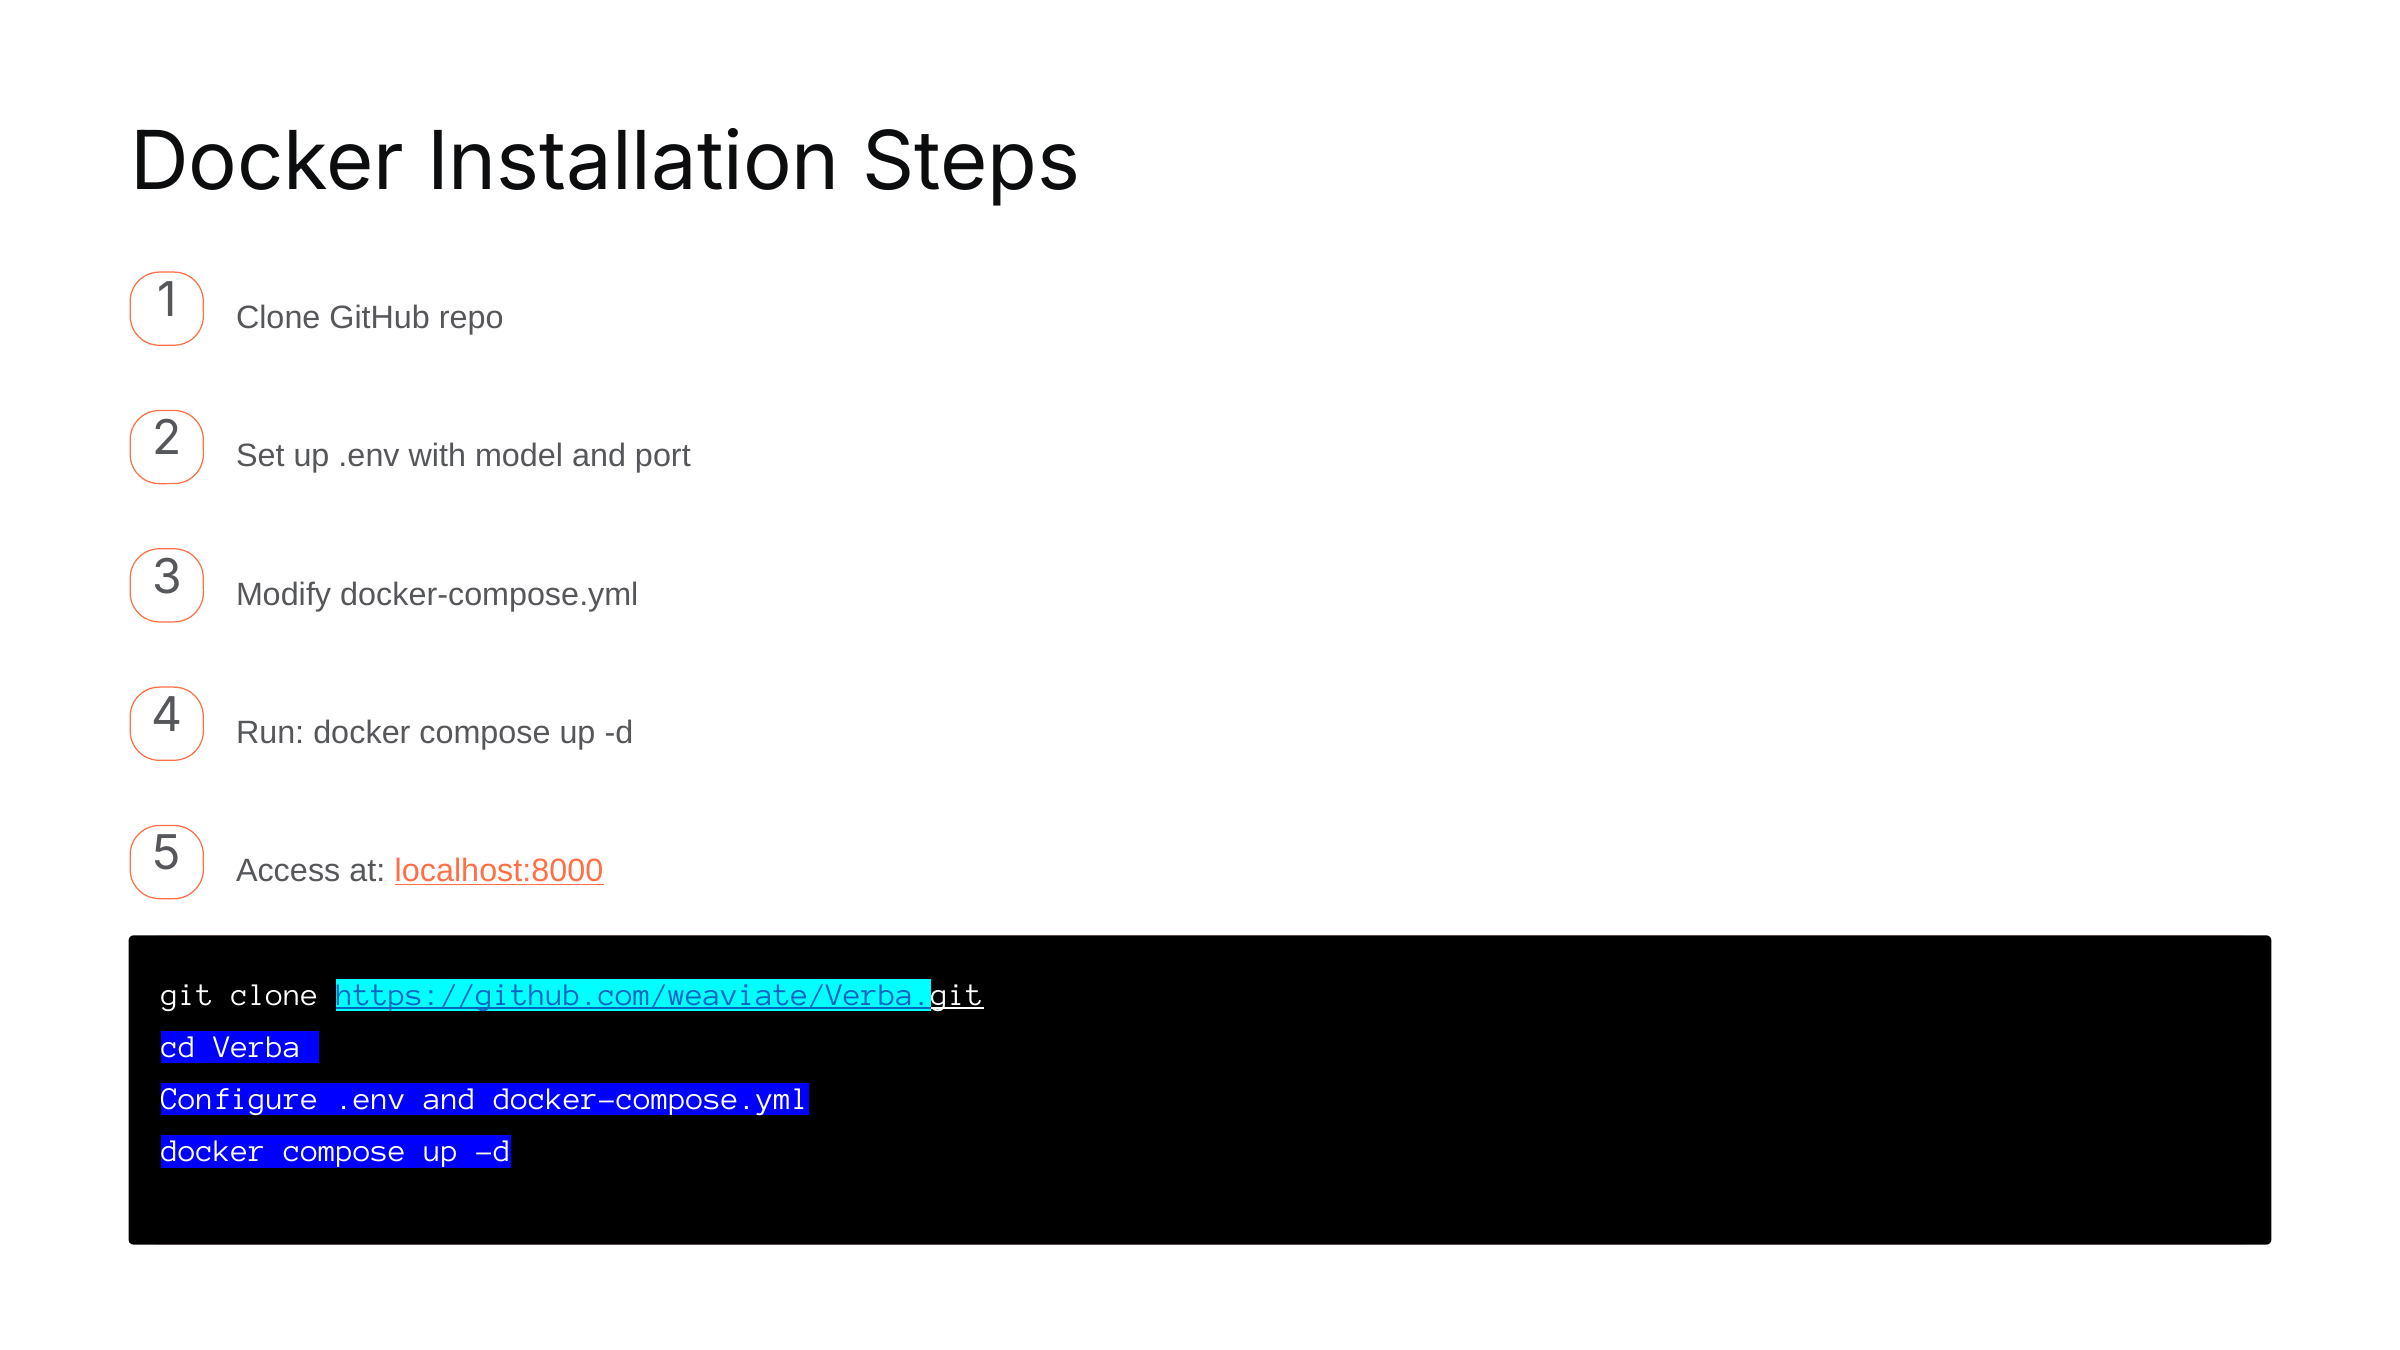

Docker Installation Steps

1
Clone GitHub repo

2
Set up .env with model and port

3
Modify docker-compose.yml

4
Run: docker compose up -d

5
Access at: localhost:8000

git clone https://github.com/weaviate/Verba.git
cd Verba
Configure .env and docker-compose.yml
docker compose up -d